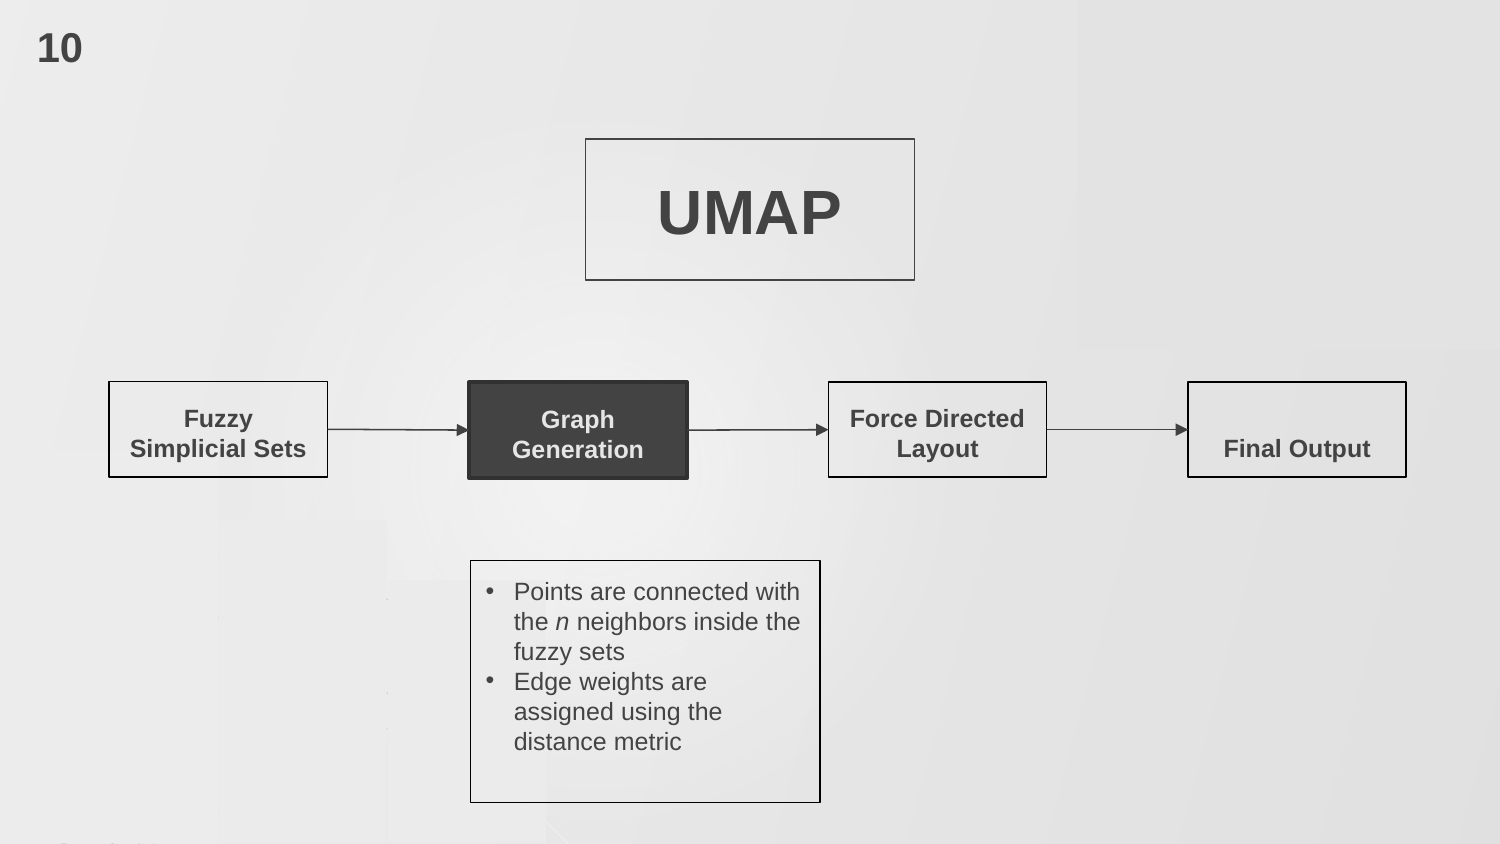

10
# UMAP
Fuzzy Simplicial Sets
Final Output
Graph Generation
Force Directed Layout

Points are connected with the n neighbors inside the fuzzy sets
Edge weights are assigned using the distance metric